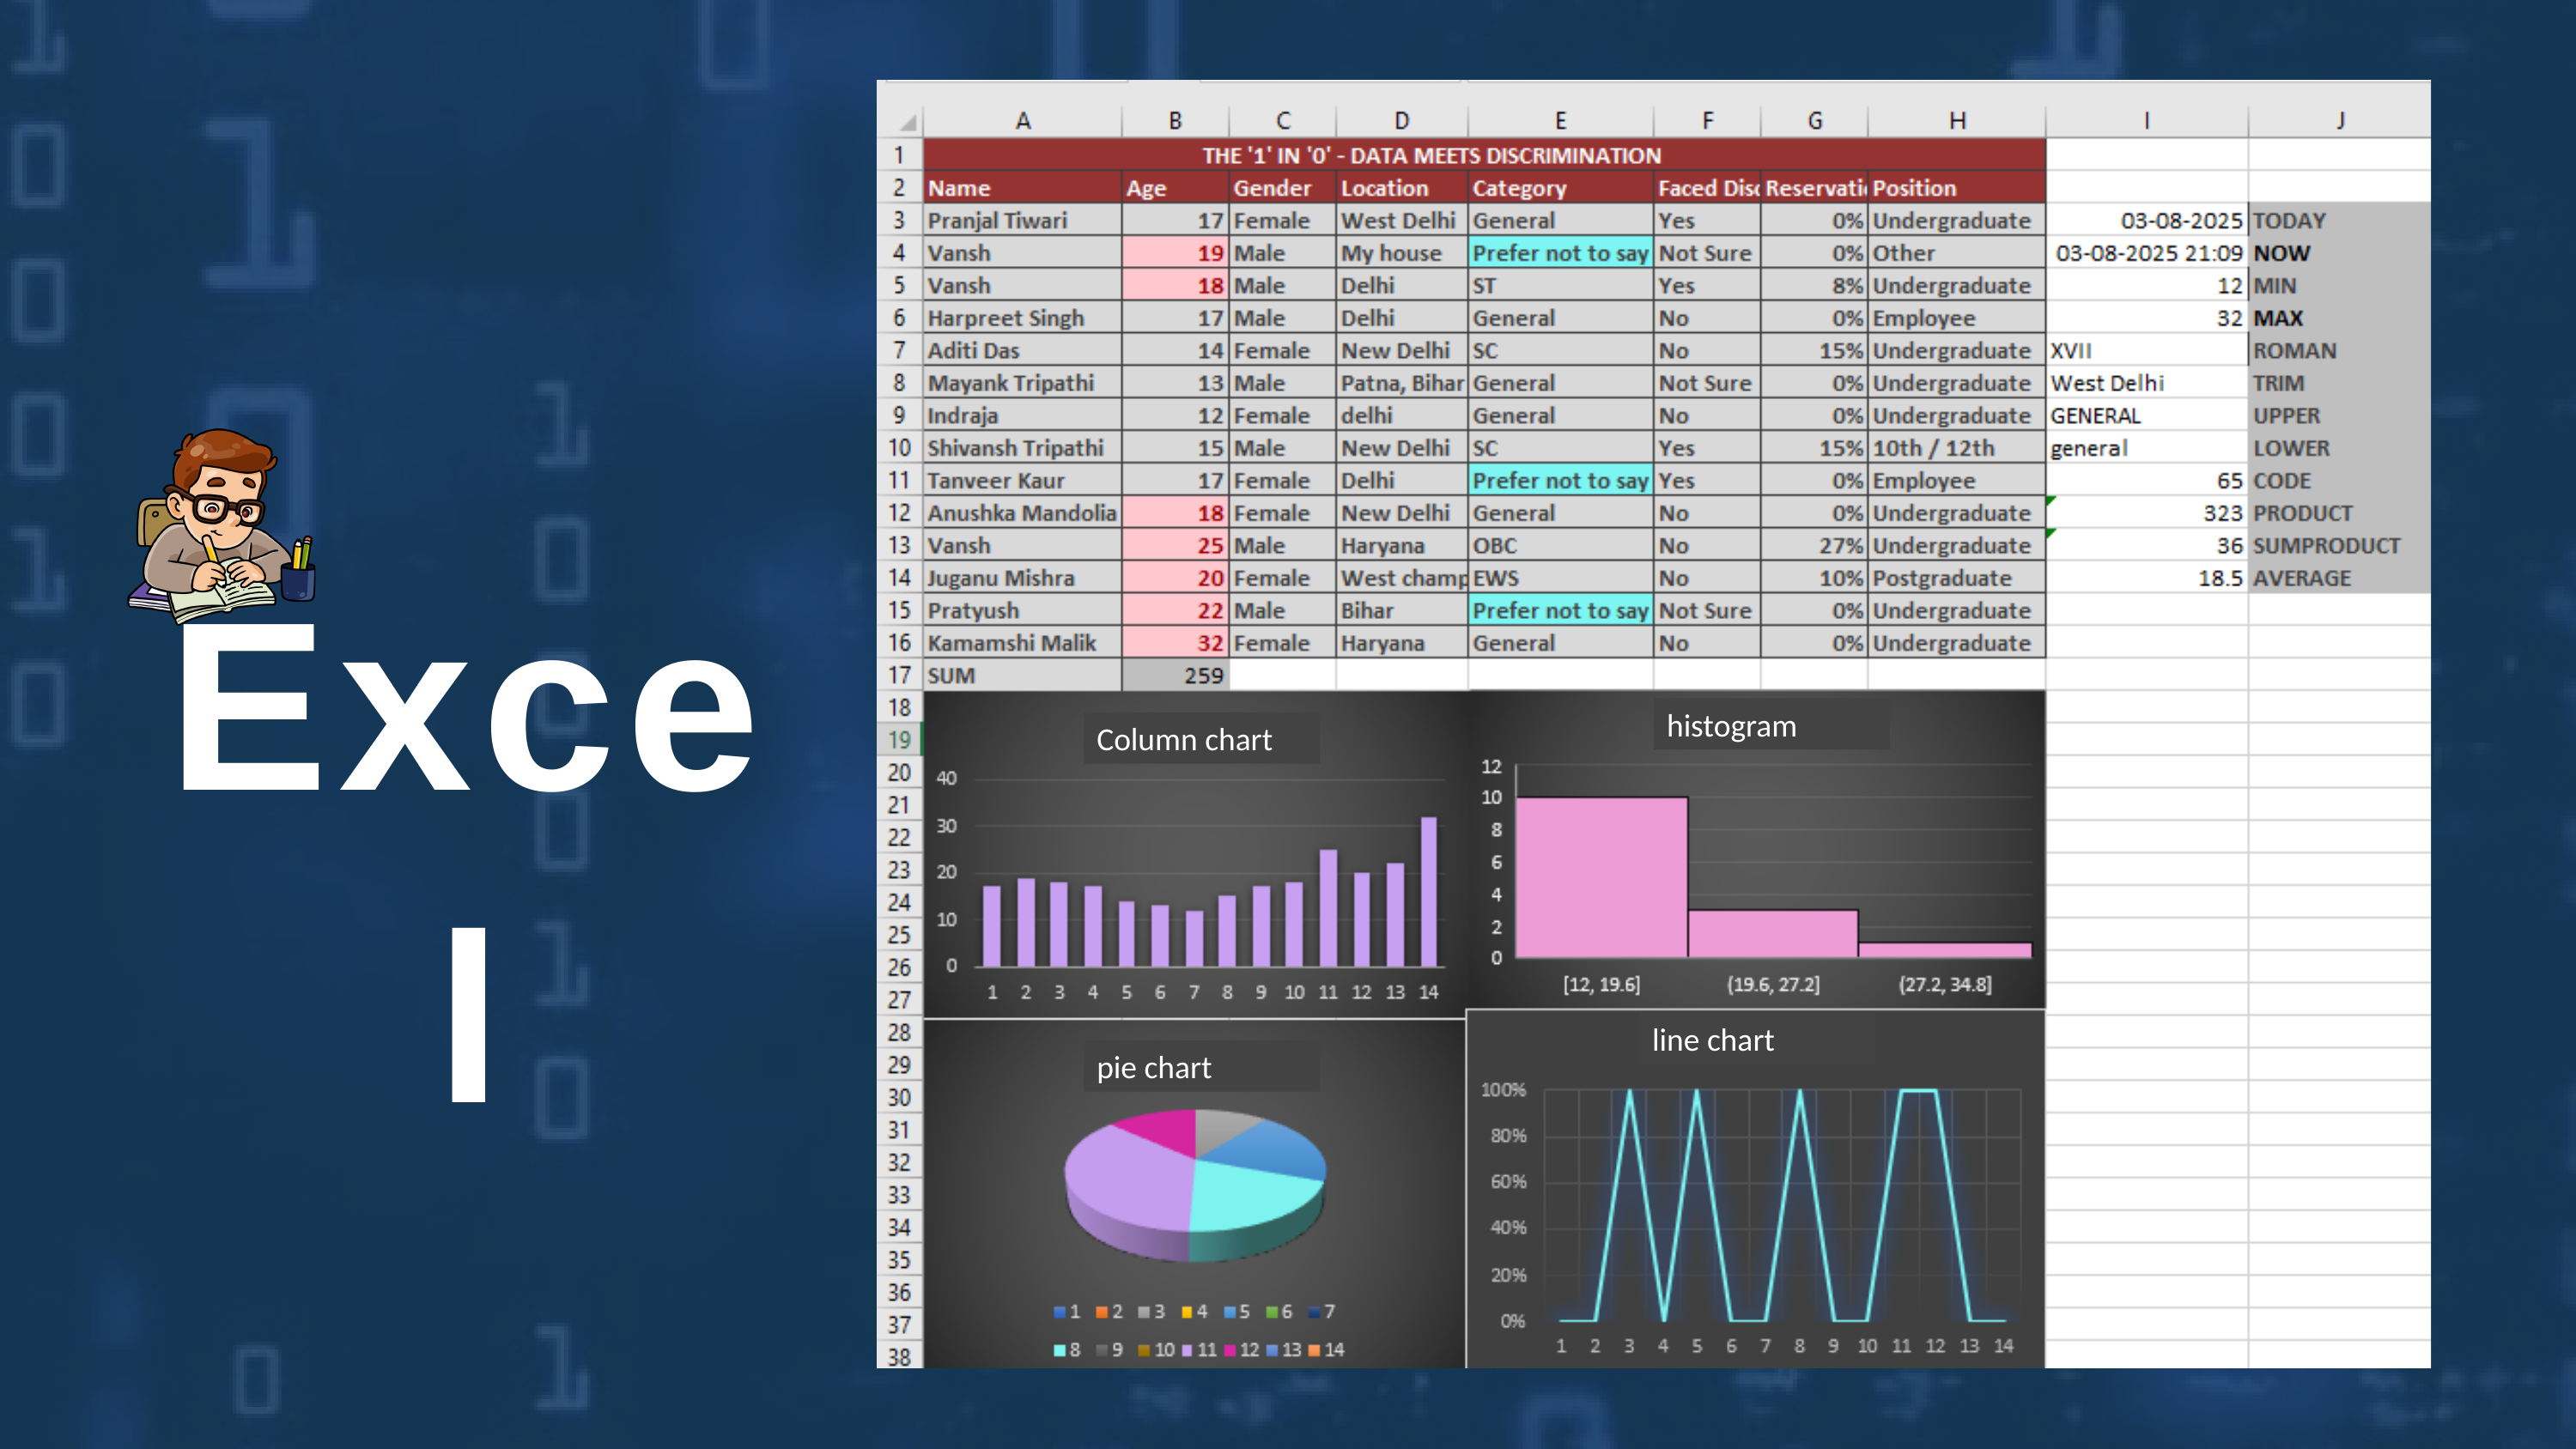

Excel
histogram
Column chart
line chart
pie chart